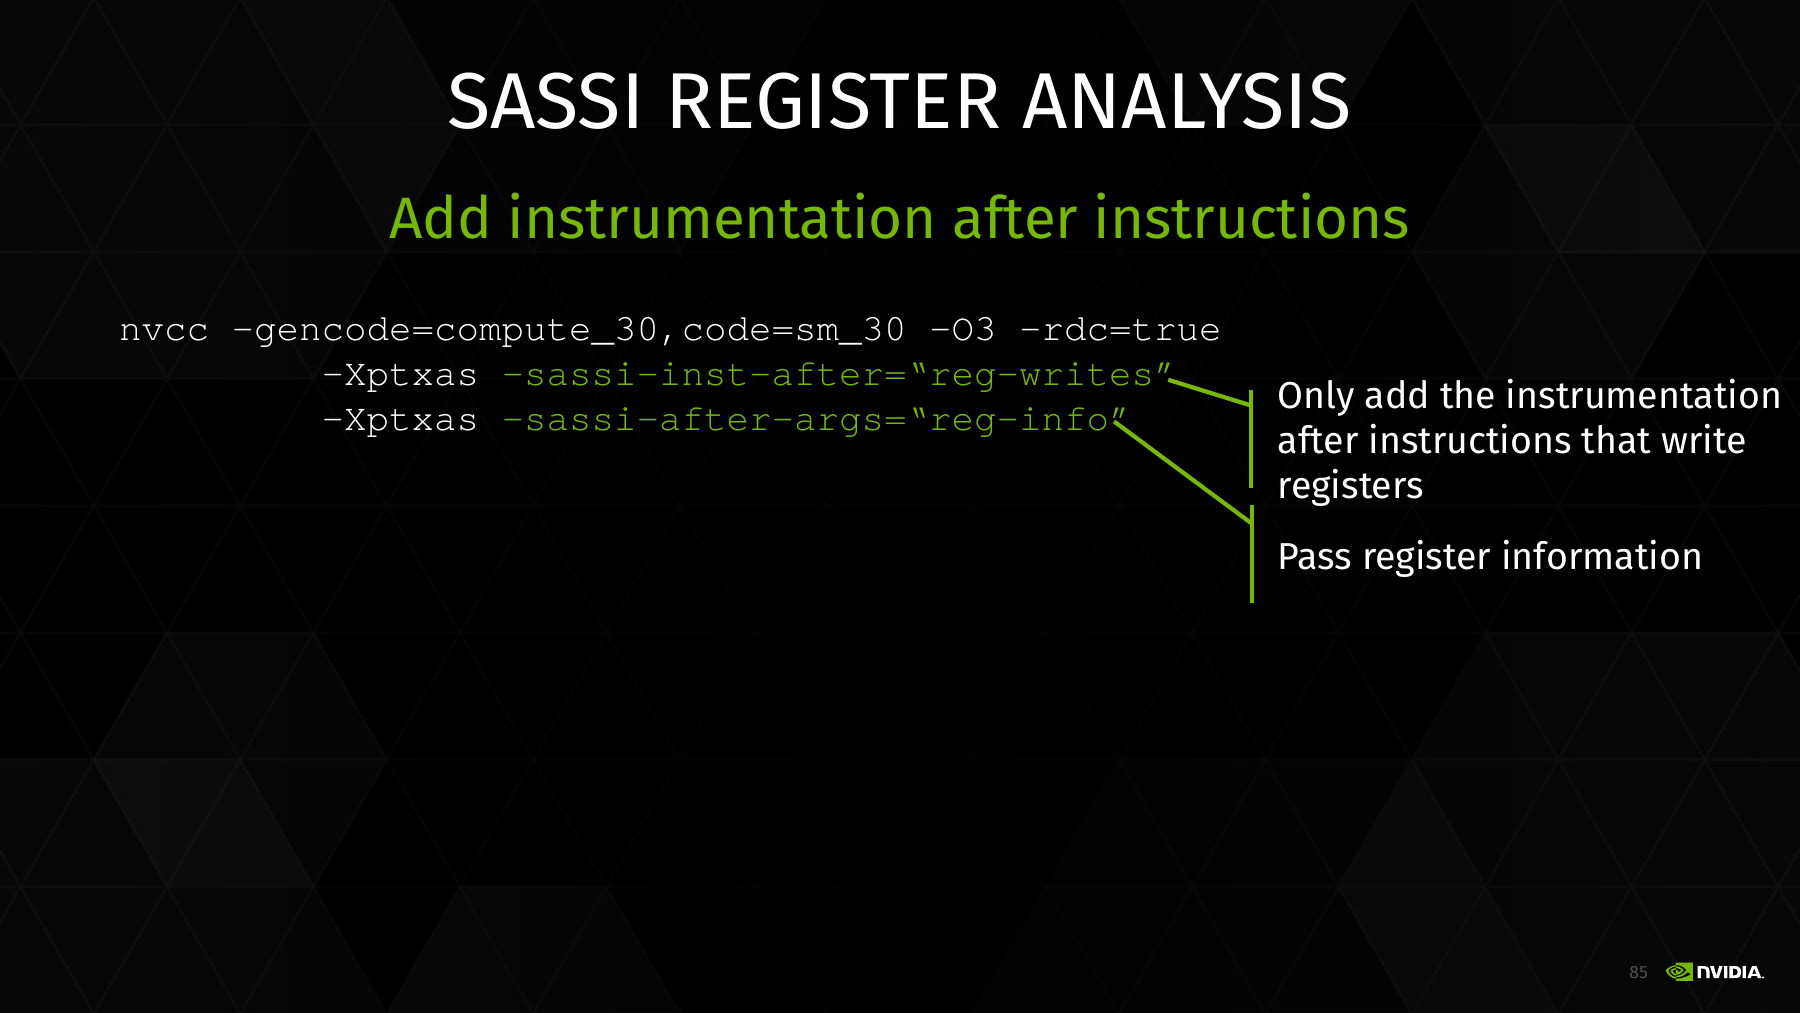

# Sassi REGISTER analysis
Add instrumentation after instructions
nvcc -gencode=compute_30,code=sm_30 -O3 –rdc=true
         -Xptxas –sassi-inst-after=“reg-writes”
         -Xptxas –sassi-after-args=“reg-info”

Only add the instrumentation after instructions that write registers
Pass register information